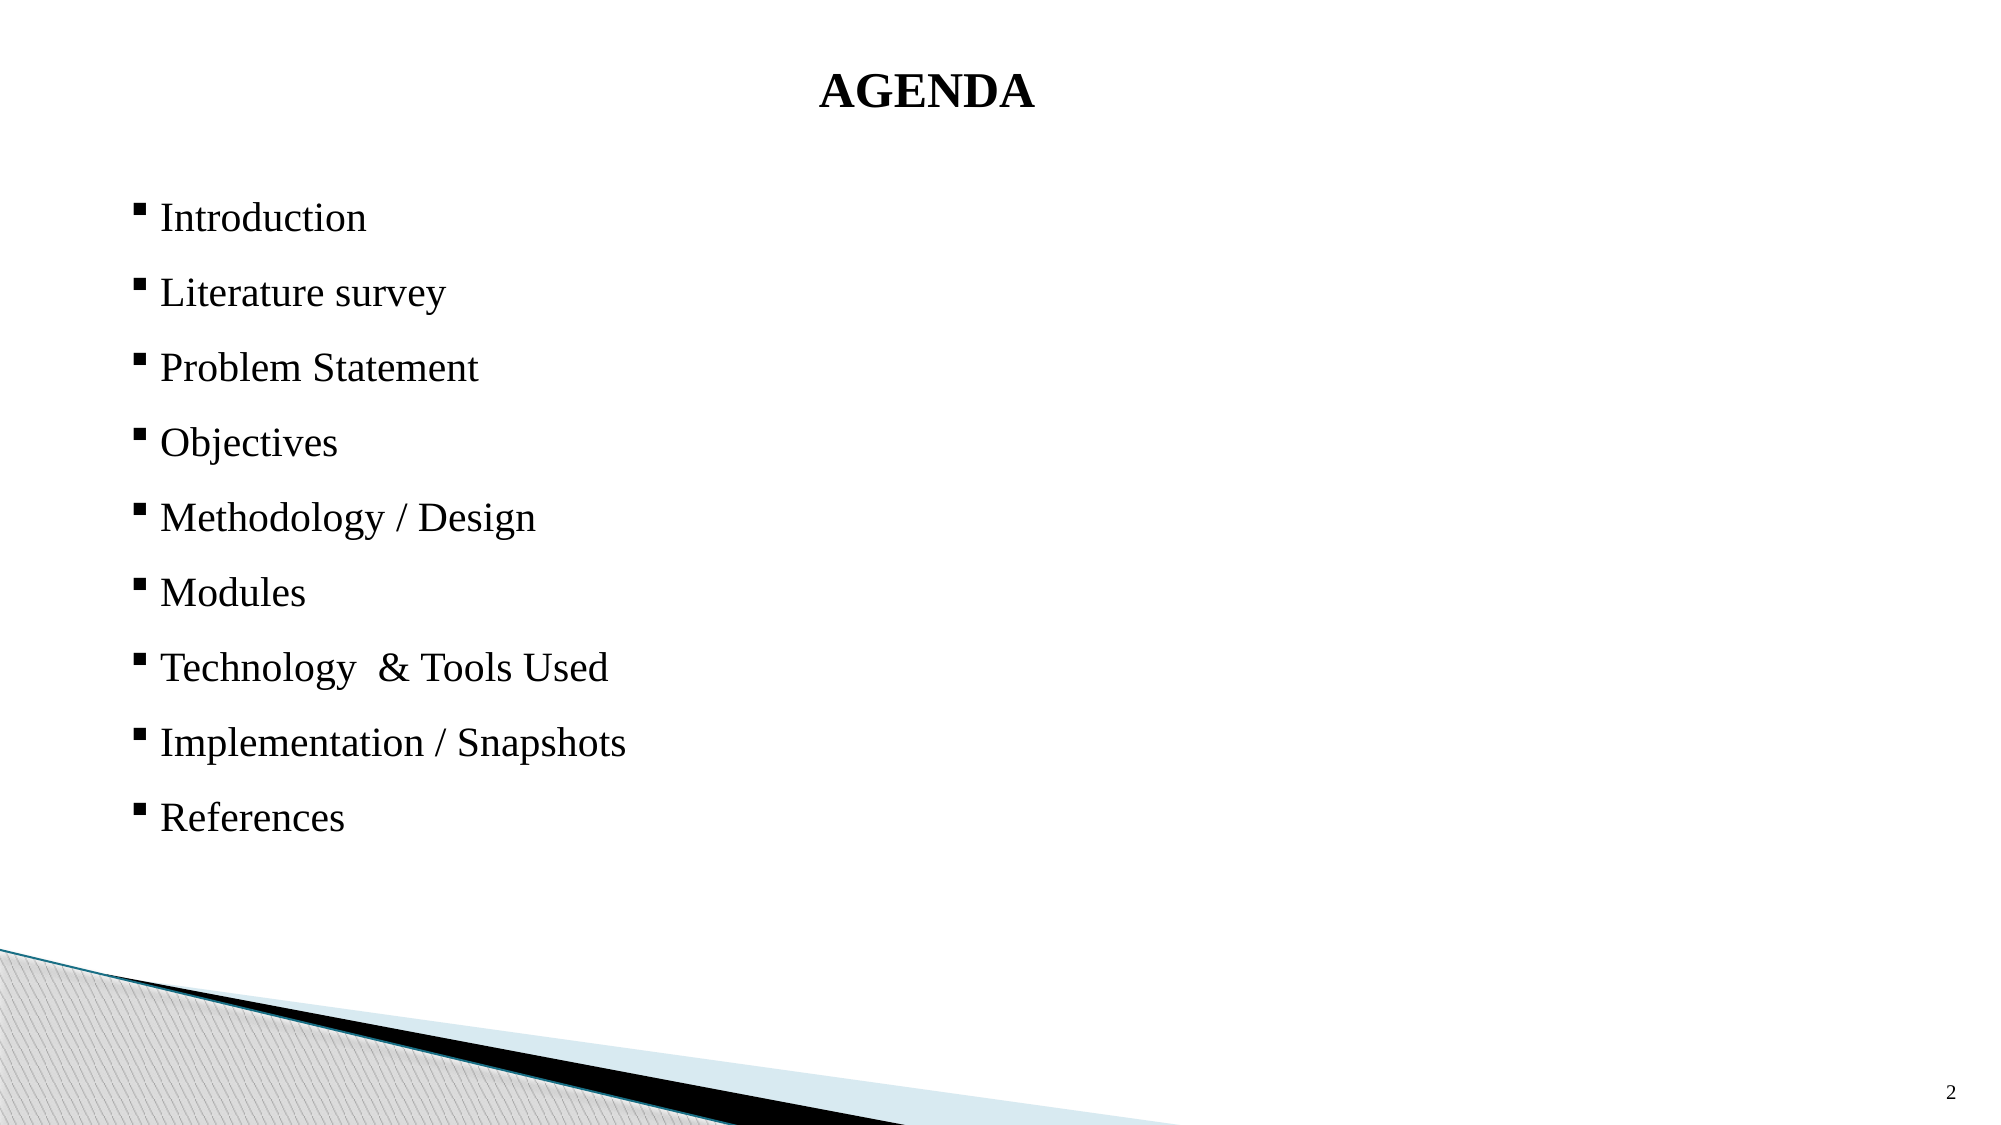

Introduction
 Literature survey
 Problem Statement
 Objectives
 Methodology / Design
 Modules
 Technology  & Tools Used
 Implementation / Snapshots
 References

	AGENDA
2